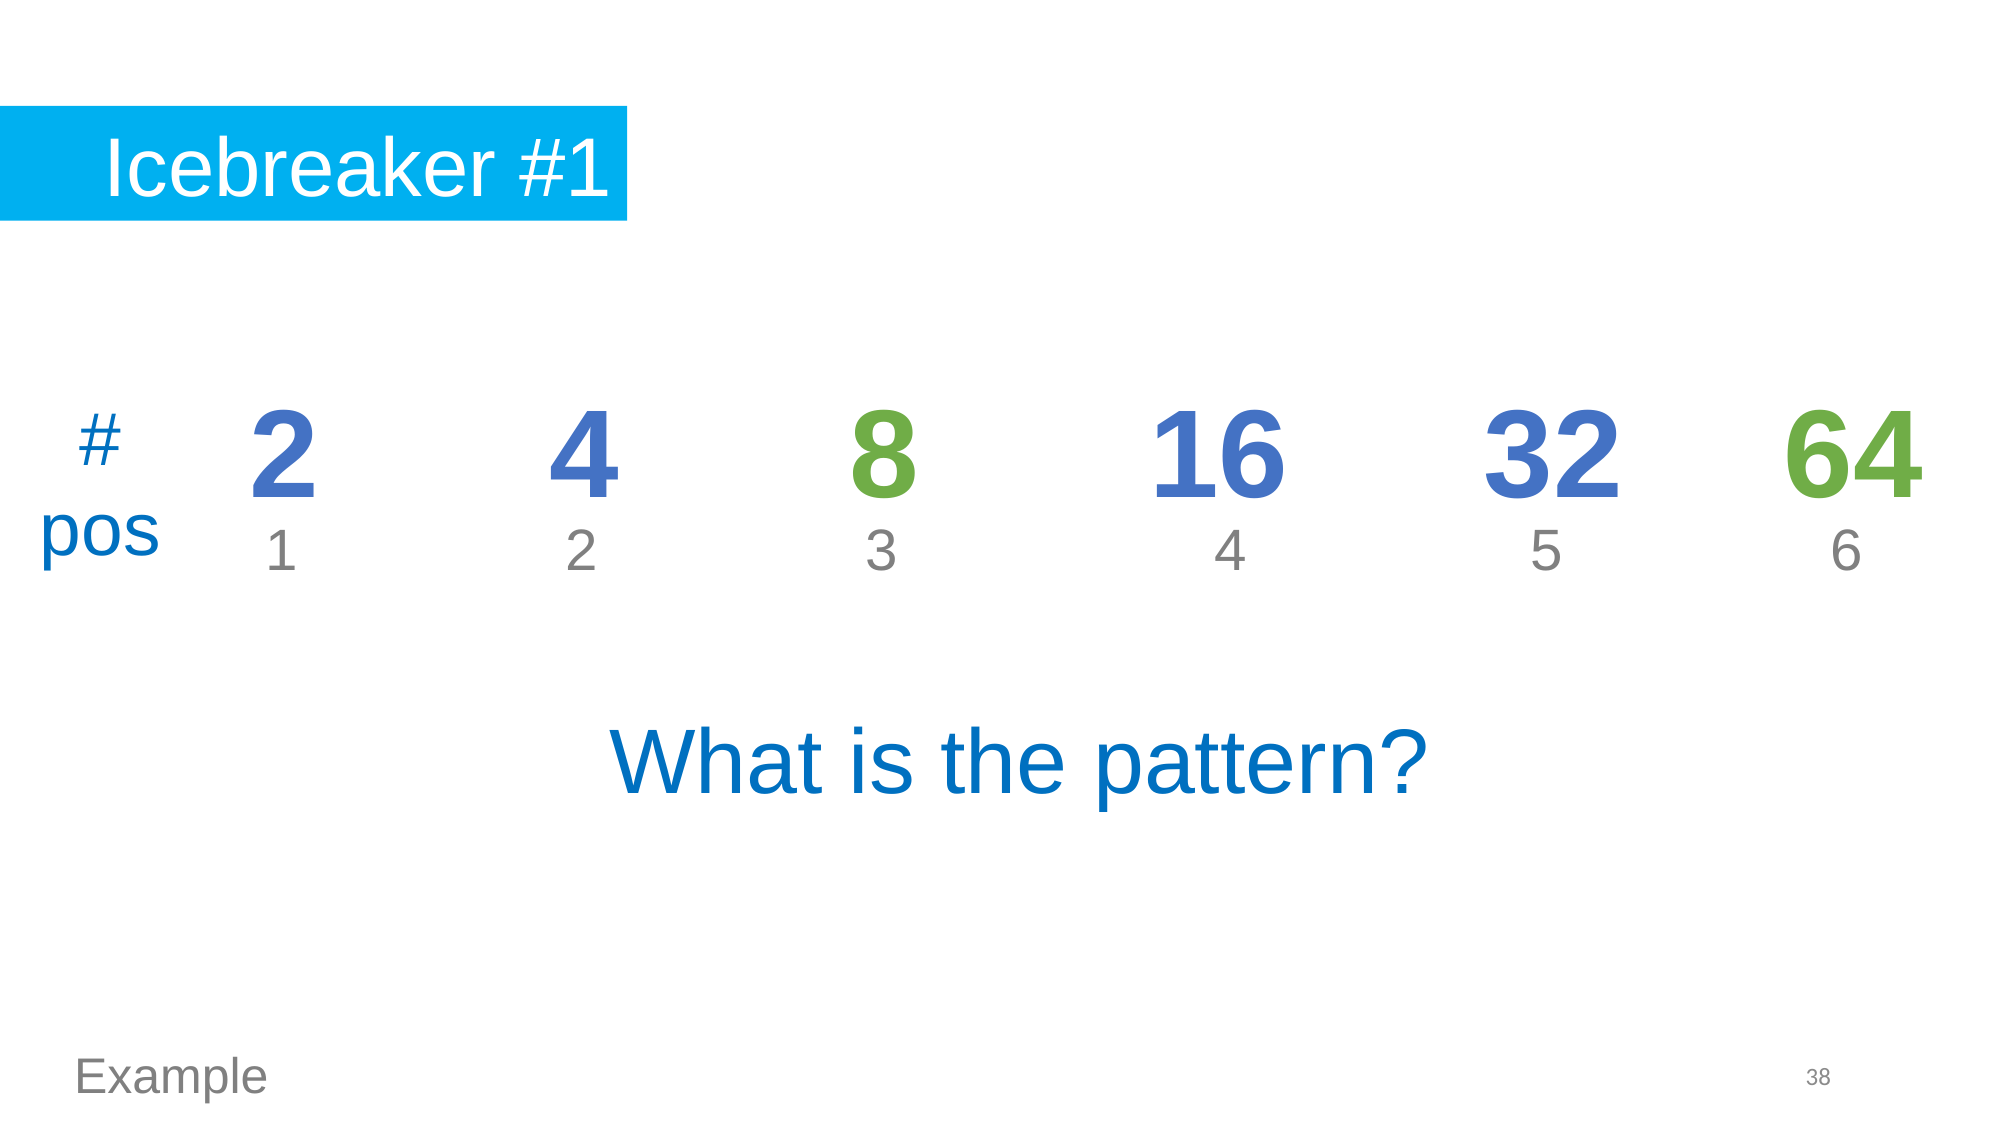

Icebreaker #1
2		4		8		16		 32	 64
 1		 2		 3		    4		     5		     6
#
pos
What is the pattern?
Example
38